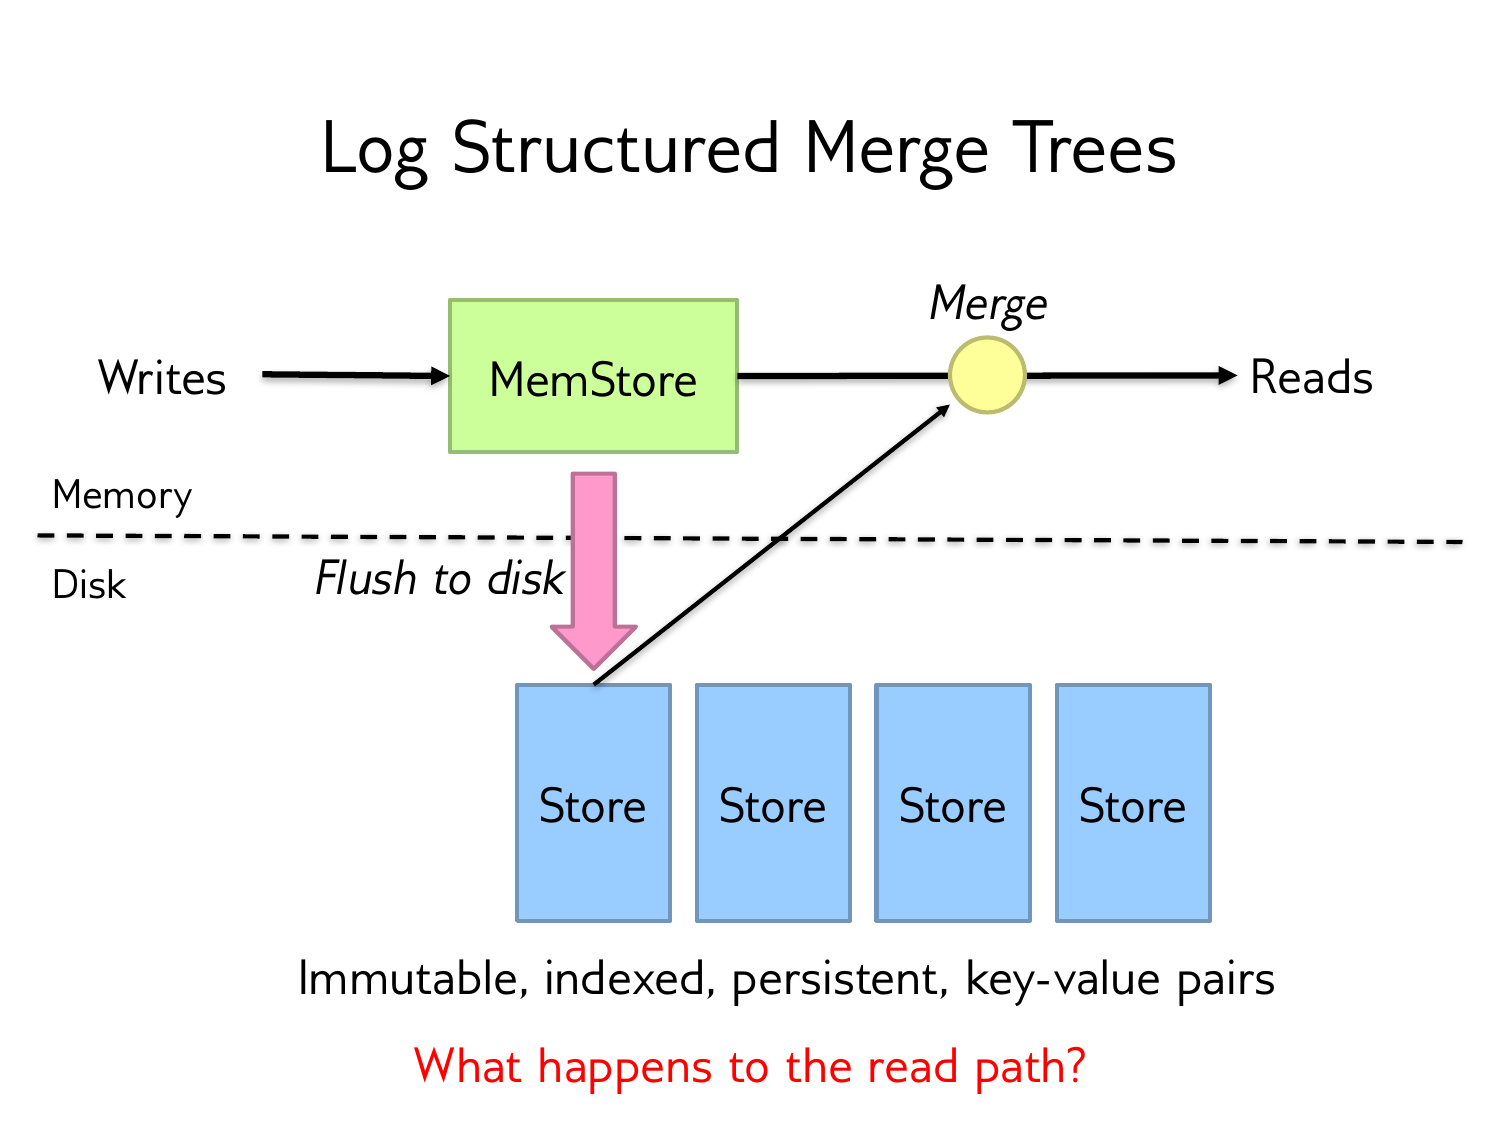

Log Structured Merge Trees
Merge
MemStore
Reads
Writes

Memory

Flush to disk
Disk
Store
Store
Store
Store
Immutable, indexed, persistent, key-value pairs
What happens to the read path?